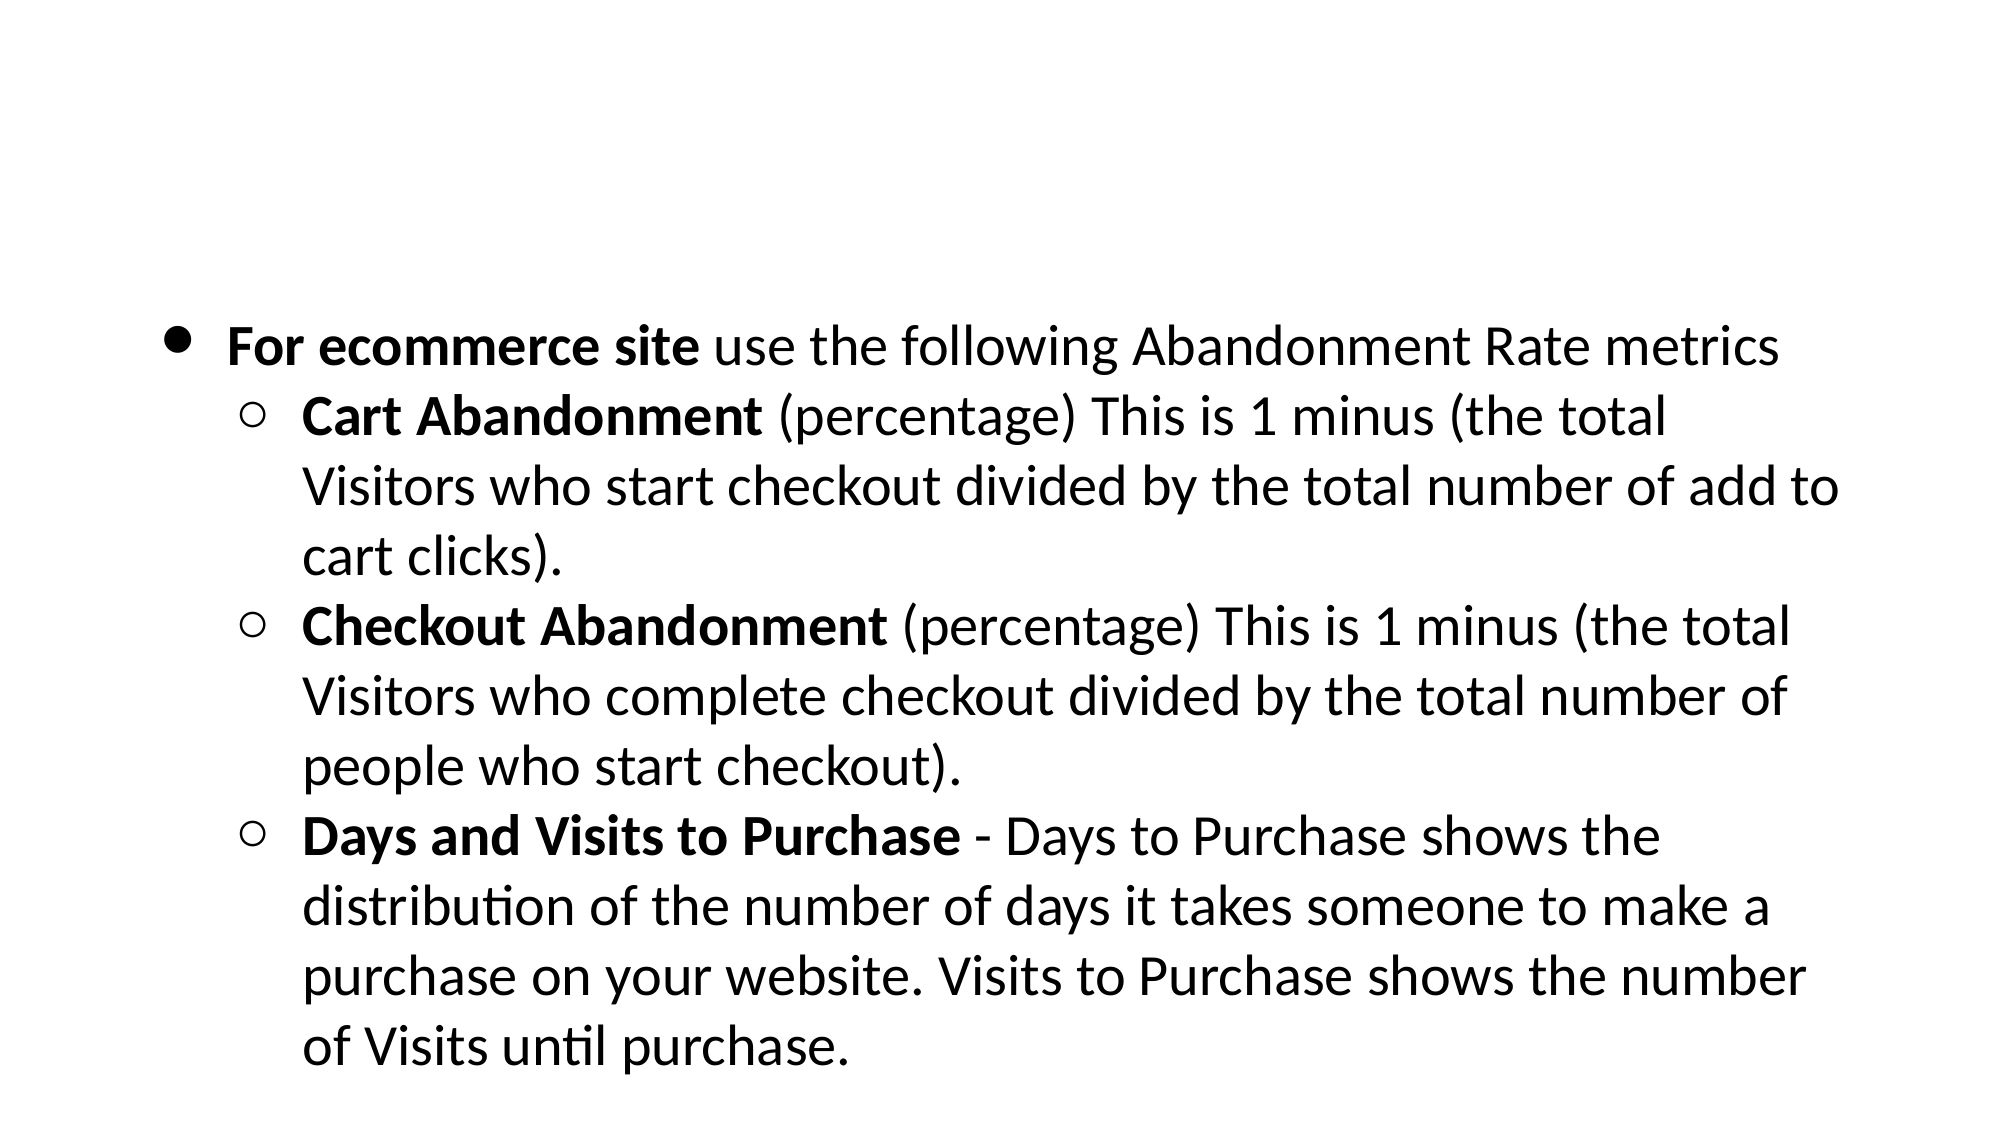

#
For ecommerce site use the following Abandonment Rate metrics
Cart Abandonment (percentage) This is 1 minus (the total Visitors who start checkout divided by the total number of add to cart clicks).
Checkout Abandonment (percentage) This is 1 minus (the total Visitors who complete checkout divided by the total number of people who start checkout).
Days and Visits to Purchase - Days to Purchase shows the distribution of the number of days it takes someone to make a purchase on your website. Visits to Purchase shows the number of Visits until purchase.